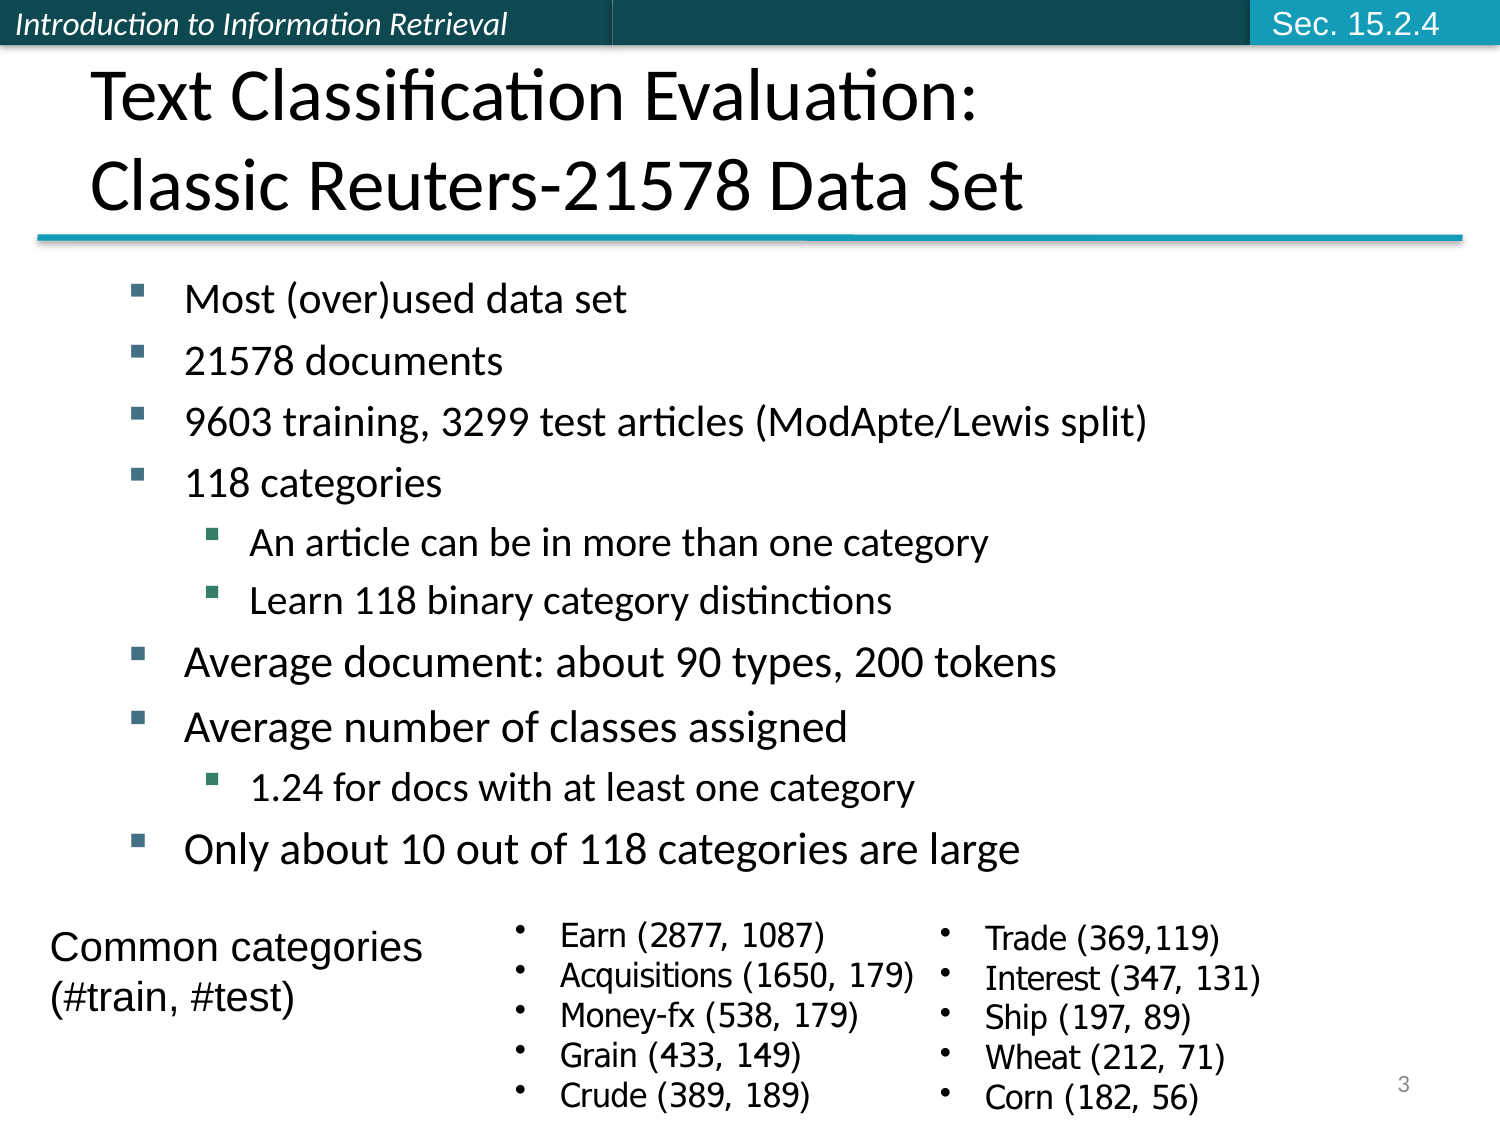

Sec. 15.2.4
# Text Classification Evaluation: Classic Reuters-21578 Data Set
Most (over)used data set
21578 documents
9603 training, 3299 test articles (ModApte/Lewis split)
118 categories
An article can be in more than one category
Learn 118 binary category distinctions
Average document: about 90 types, 200 tokens
Average number of classes assigned
1.24 for docs with at least one category
Only about 10 out of 118 categories are large

 Earn (2877, 1087)
 Acquisitions (1650, 179)
 Money-fx (538, 179)
 Grain (433, 149)
 Crude (389, 189)
 Trade (369,119)
 Interest (347, 131)
 Ship (197, 89)
 Wheat (212, 71)
 Corn (182, 56)
Common categories
(#train, #test)
3